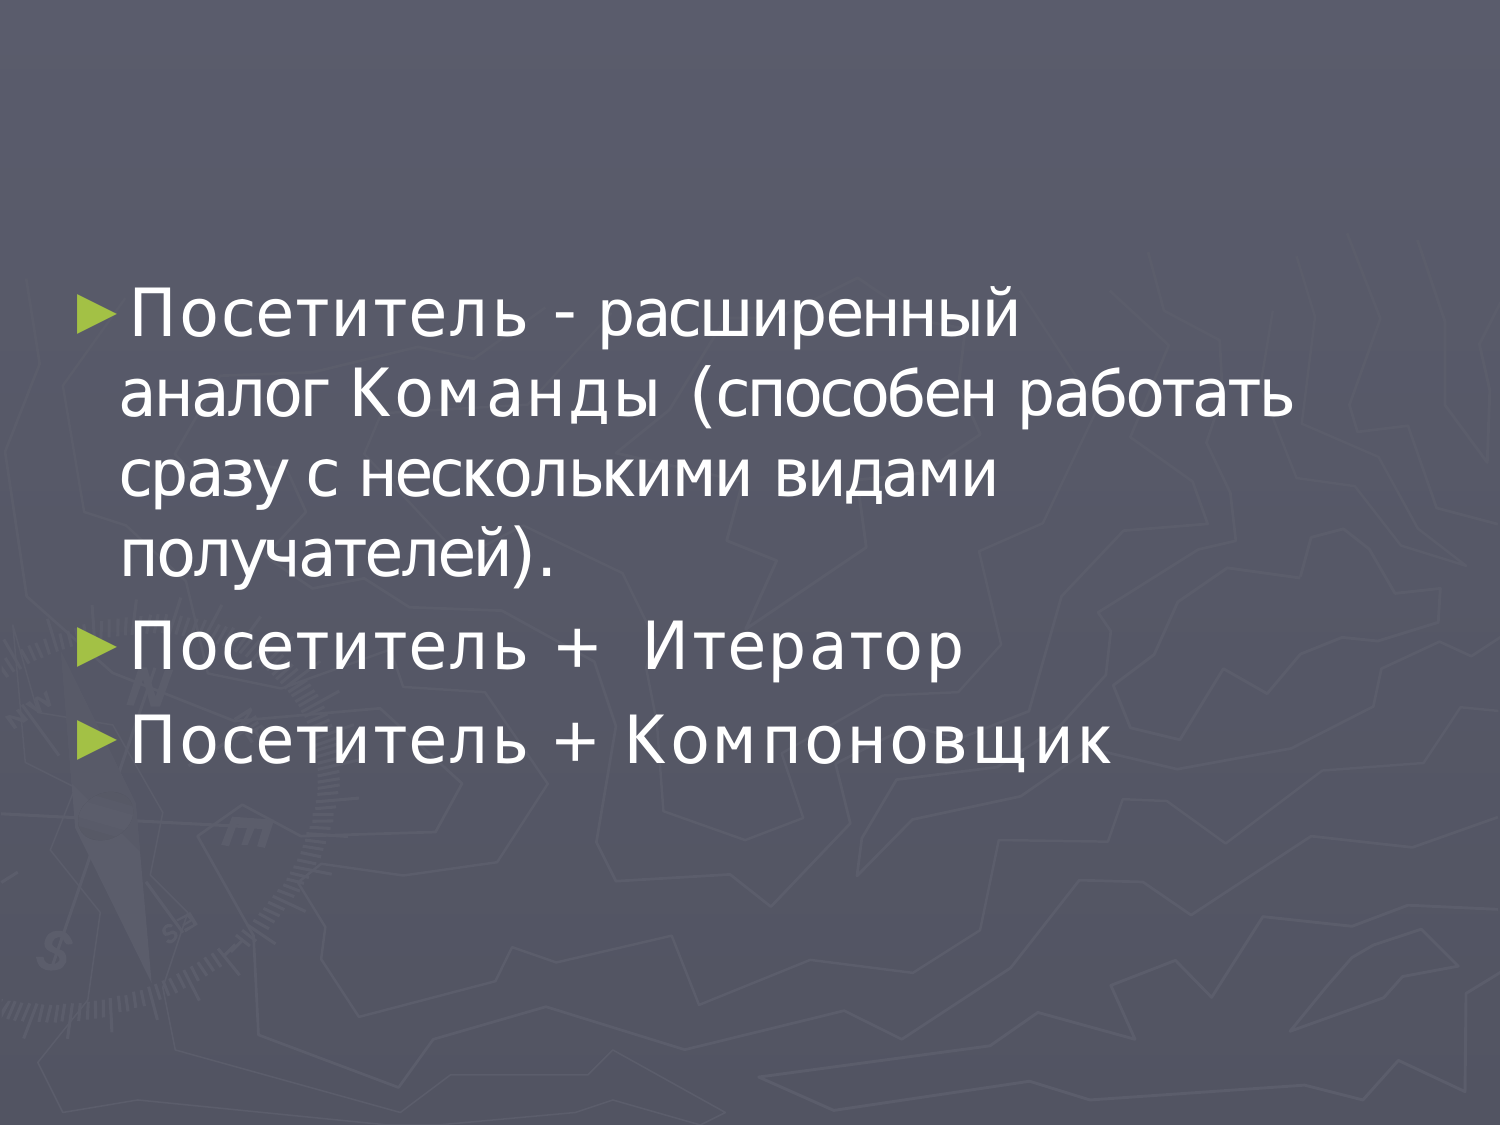

#
Посетитель - расширенный аналог Команды (способен работать сразу с несколькими видами получателей).
Посетитель +  Итератор
Посетитель + Компоновщик